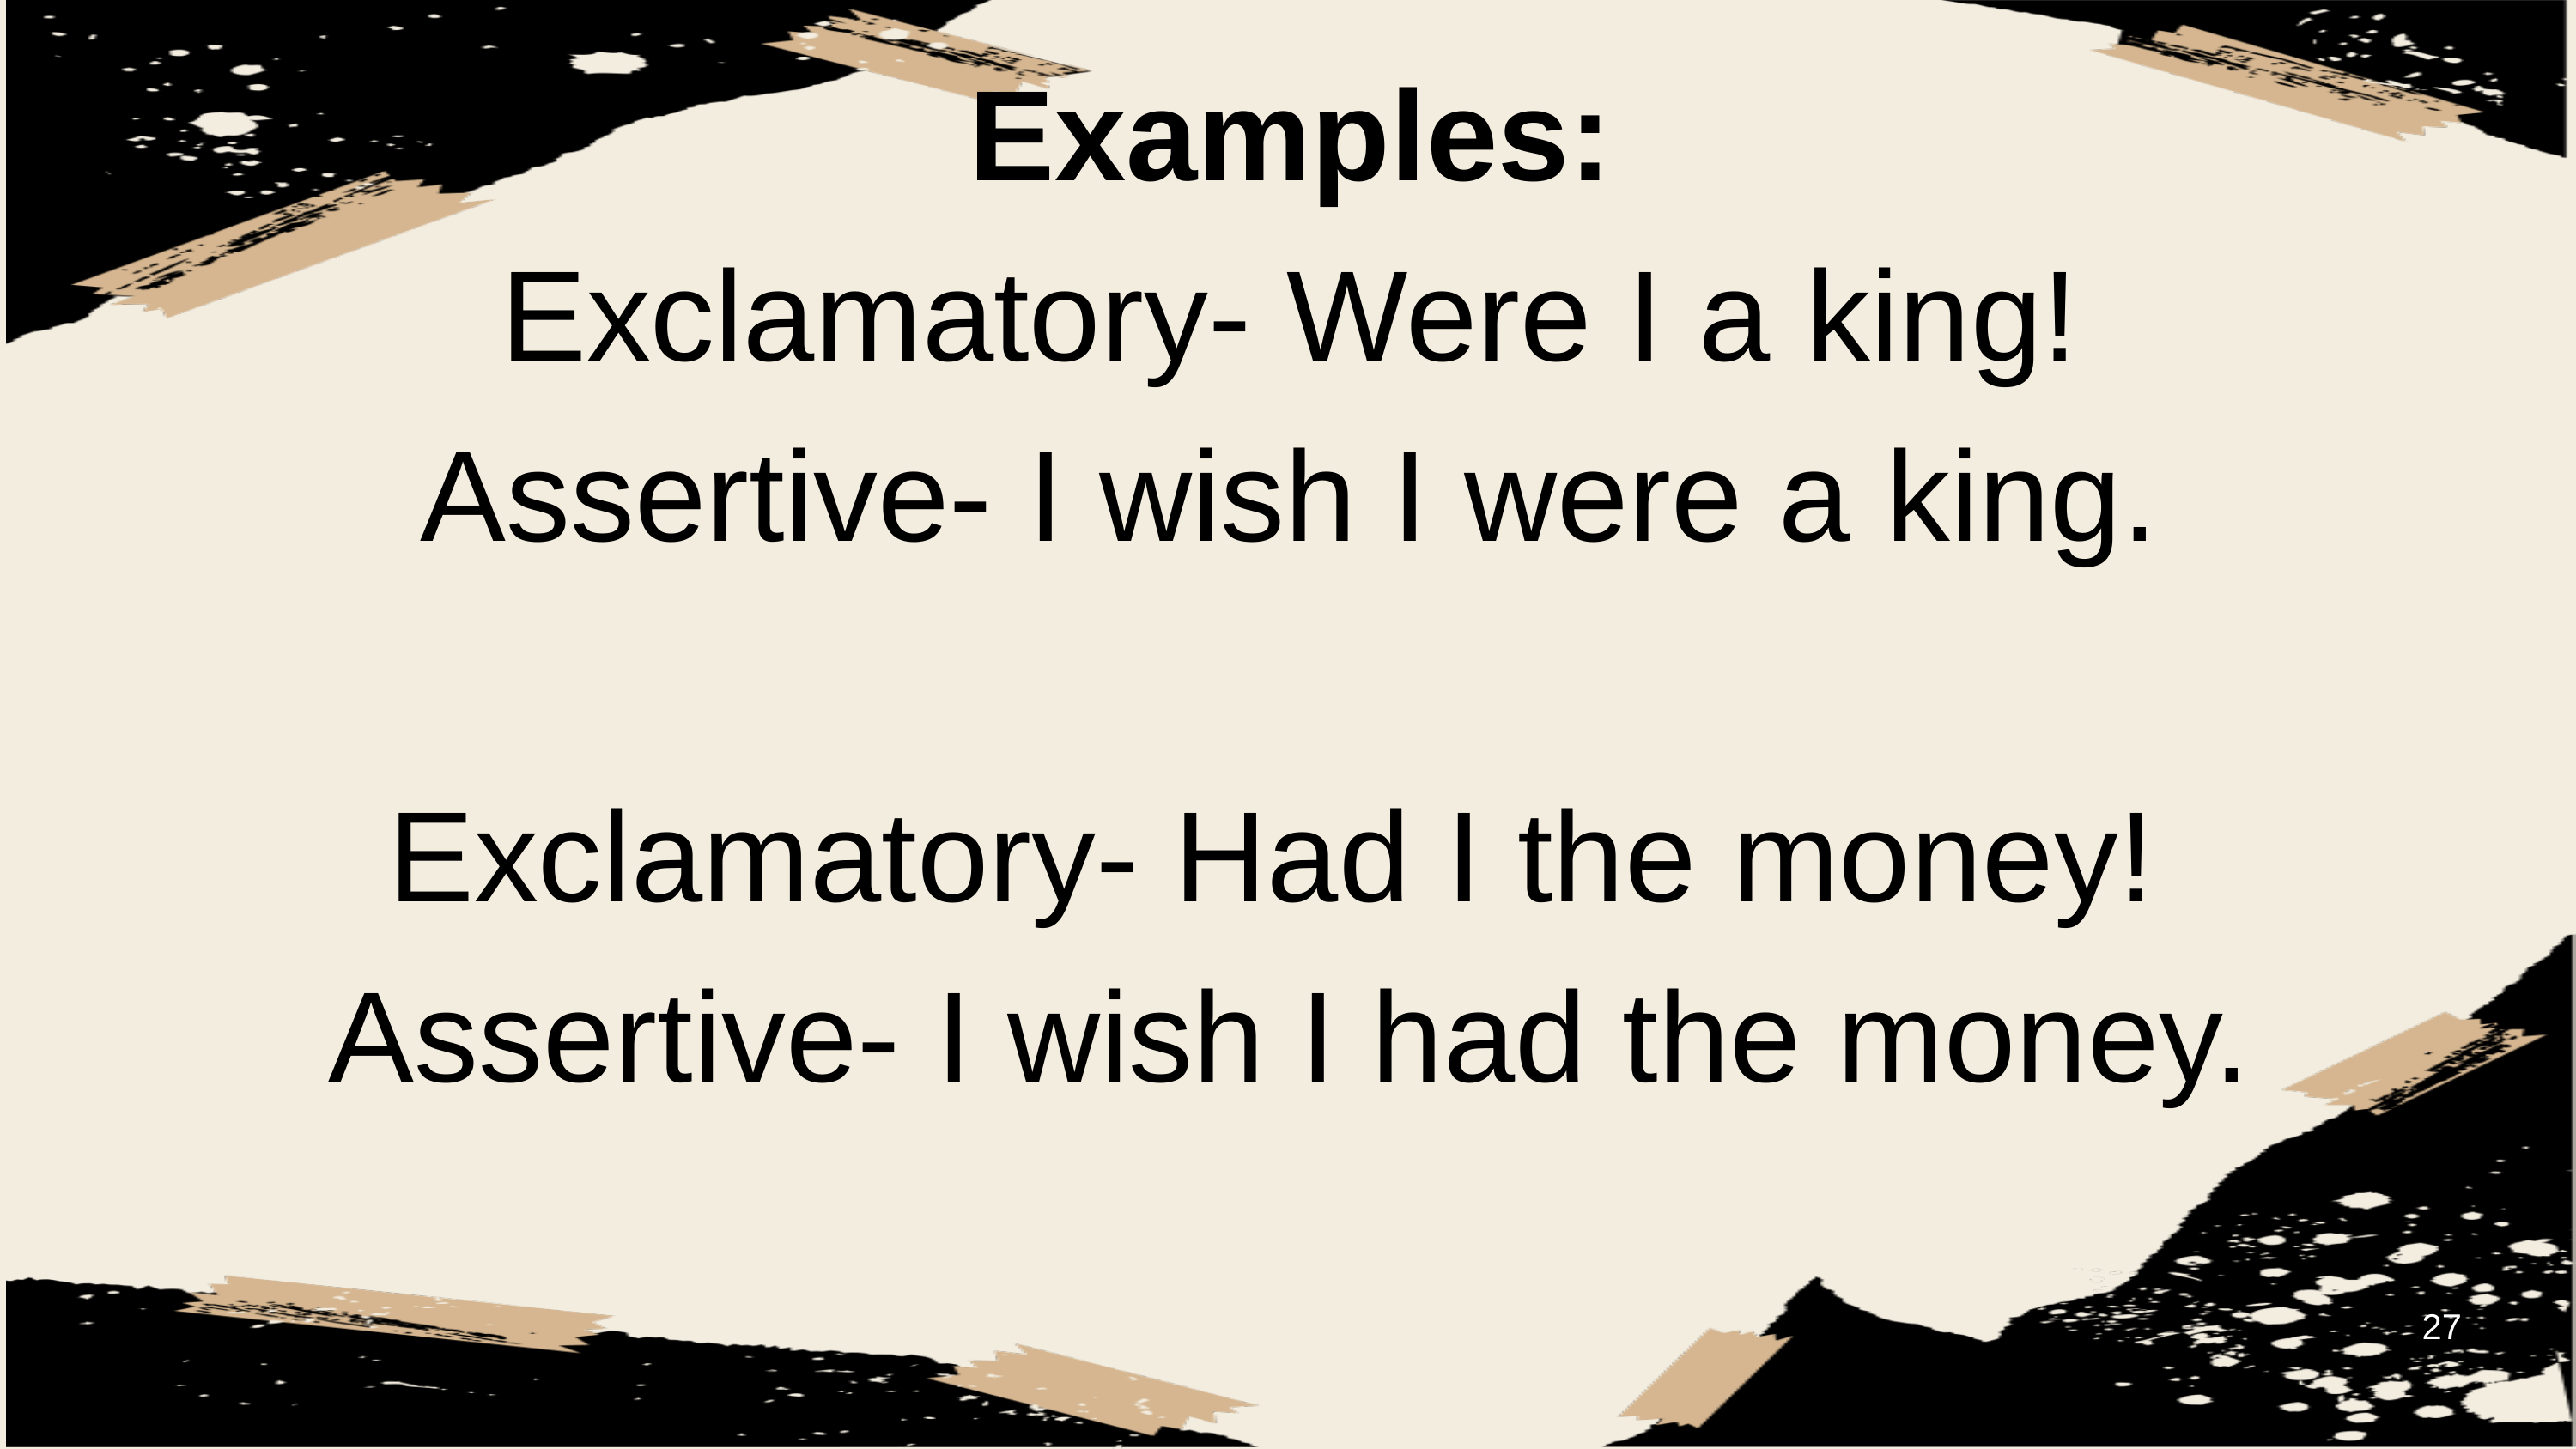

Examples:
Exclamatory- Were I a king!
Assertive- I wish I were a king.

Exclamatory- Had I the money!
Assertive- I wish I had the money.
27